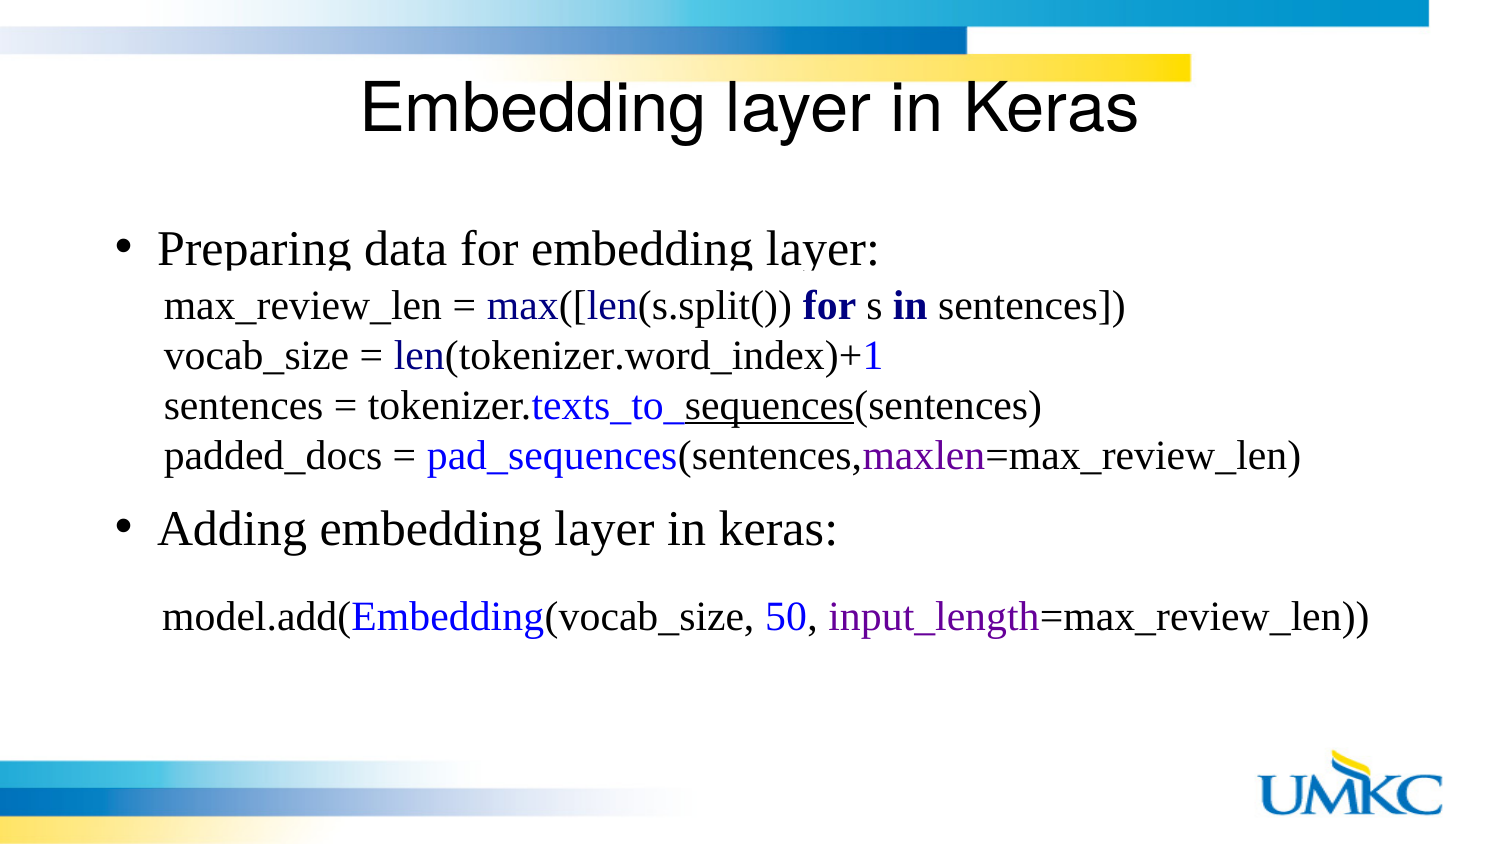

# Embedding layer in Keras
Preparing data for embedding layer:

Adding embedding layer in keras:
max_review_len = max([len(s.split()) for s in sentences])
vocab_size = len(tokenizer.word_index)+1
sentences = tokenizer.texts_to_sequences(sentences)
padded_docs = pad_sequences(sentences,maxlen=max_review_len)
model.add(Embedding(vocab_size, 50, input_length=max_review_len))